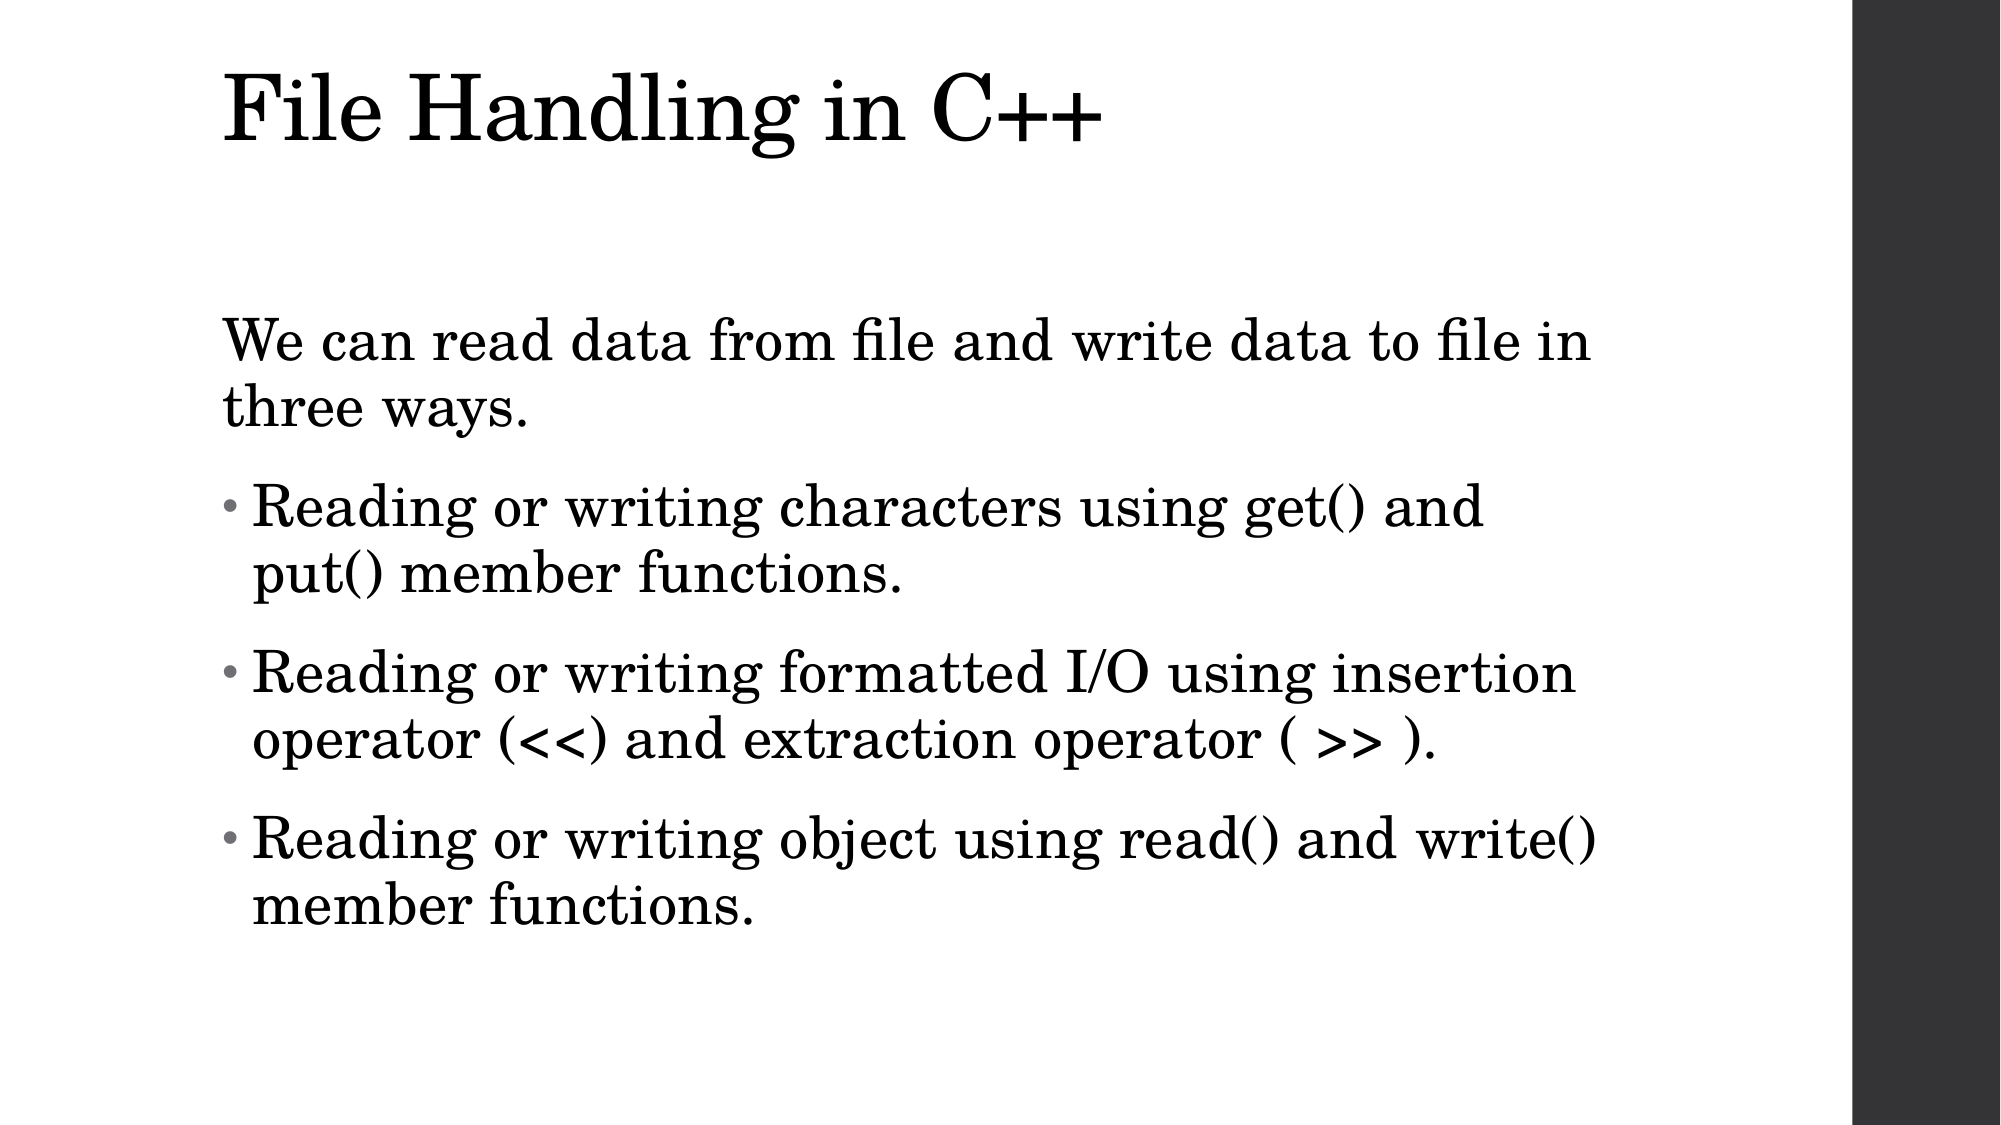

# File Handling in C++
We can read data from file and write data to file in three ways.
Reading or writing characters using get() and put() member functions.
Reading or writing formatted I/O using insertion operator (<<) and extraction operator ( >> ).
Reading or writing object using read() and write() member functions.